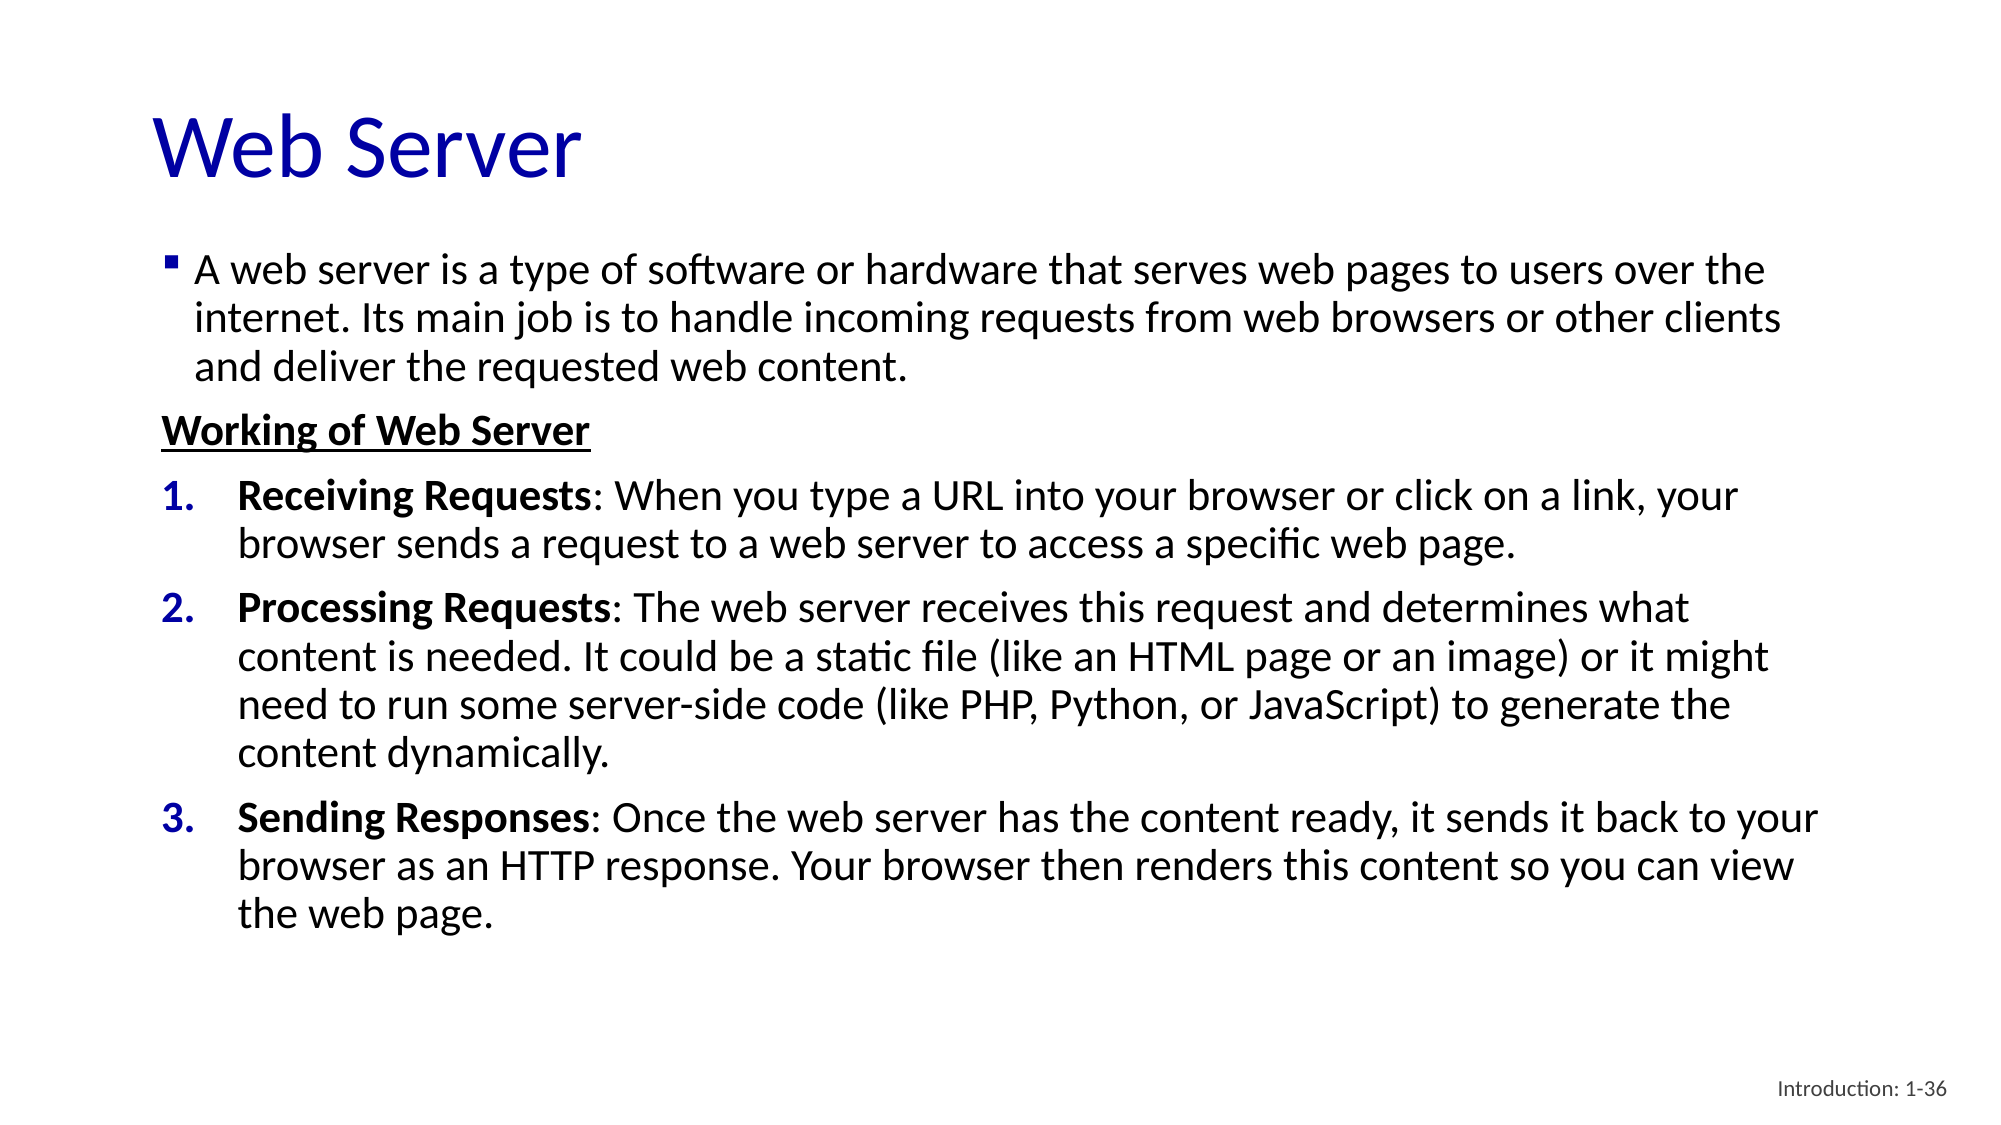

# Web Server
A web server is a type of software or hardware that serves web pages to users over the internet. Its main job is to handle incoming requests from web browsers or other clients and deliver the requested web content.
Working of Web Server
Receiving Requests: When you type a URL into your browser or click on a link, your browser sends a request to a web server to access a specific web page.
Processing Requests: The web server receives this request and determines what content is needed. It could be a static file (like an HTML page or an image) or it might need to run some server-side code (like PHP, Python, or JavaScript) to generate the content dynamically.
Sending Responses: Once the web server has the content ready, it sends it back to your browser as an HTTP response. Your browser then renders this content so you can view the web page.

Introduction: 1-36